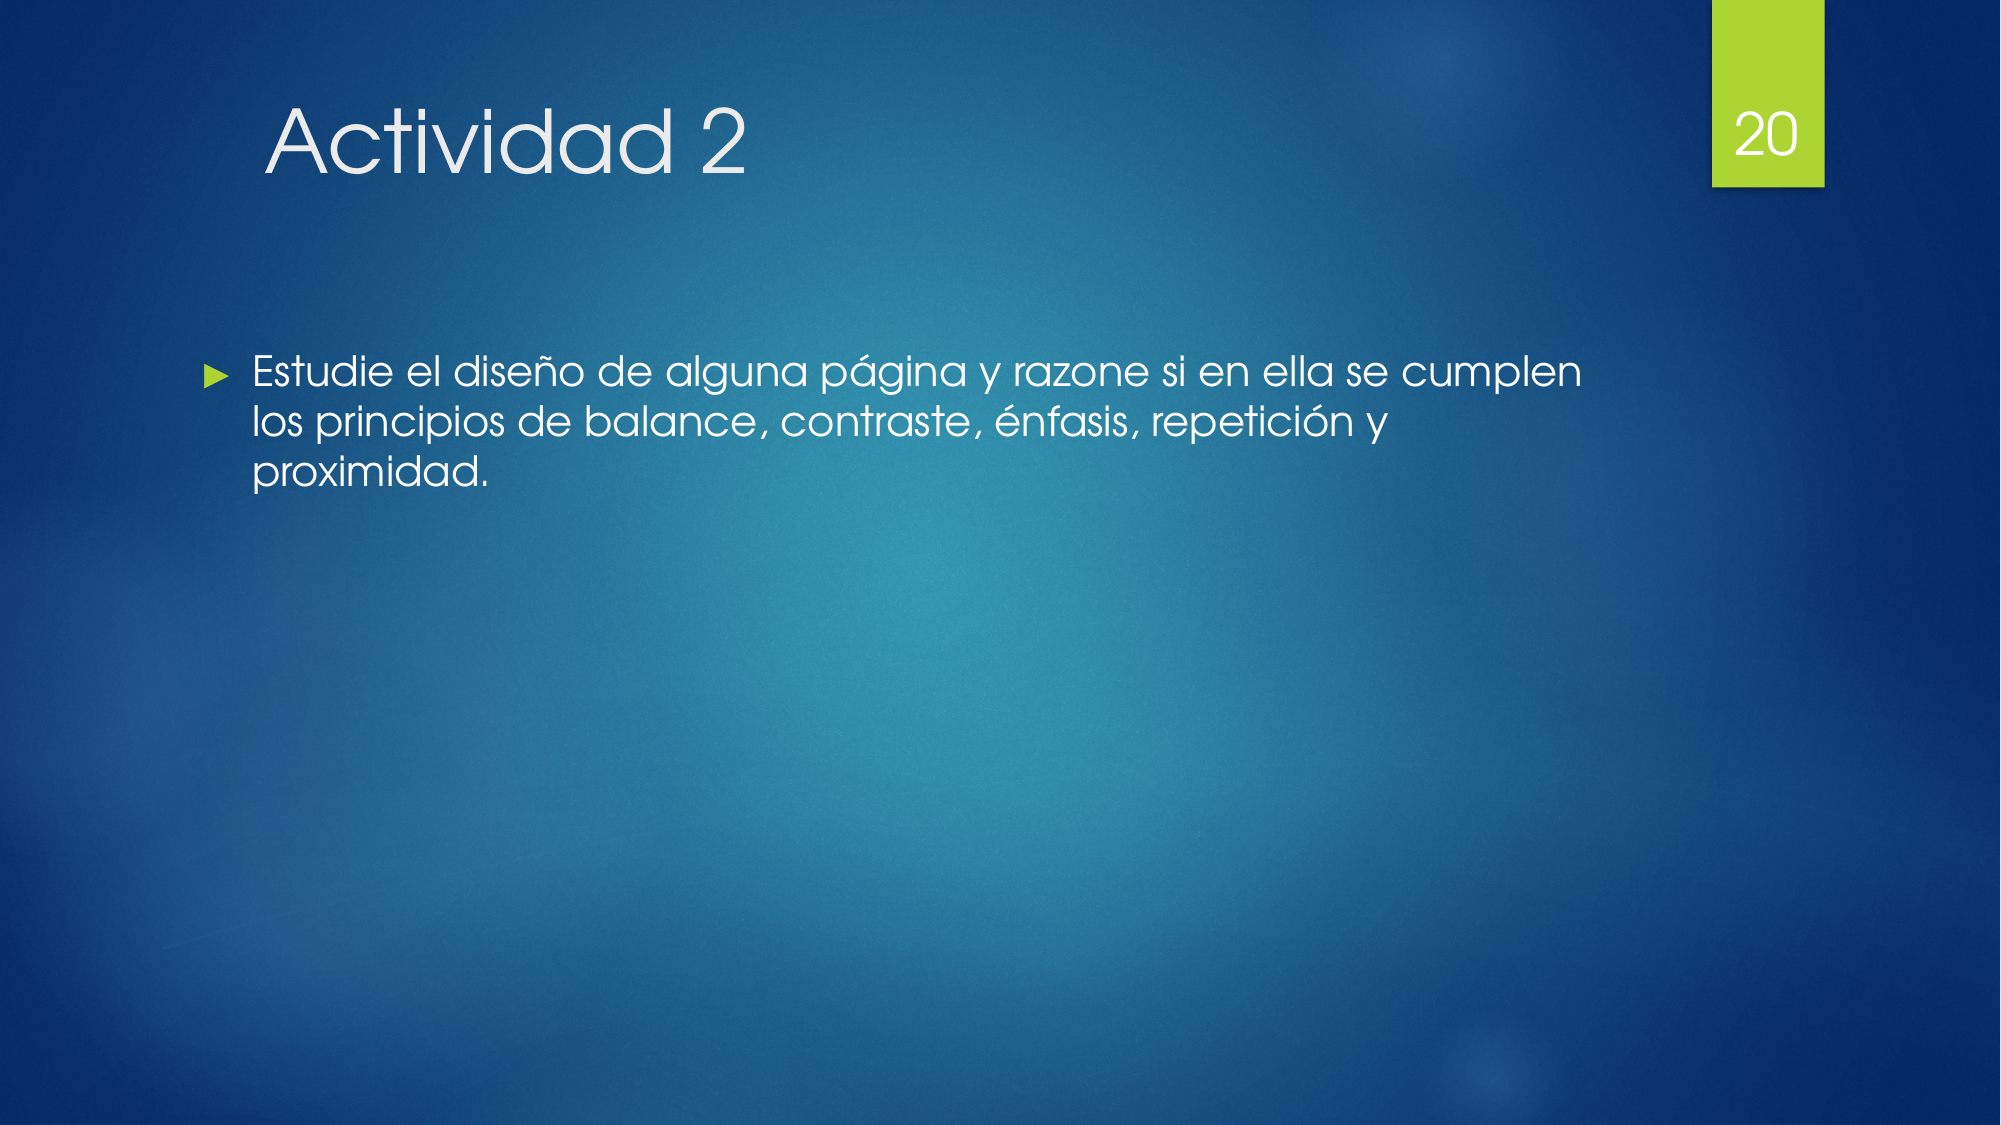

20
# Actividad 2
Estudie el diseño de alguna página y razone si en ella se cumplen los principios de balance, contraste, énfasis, repetición y proximidad.